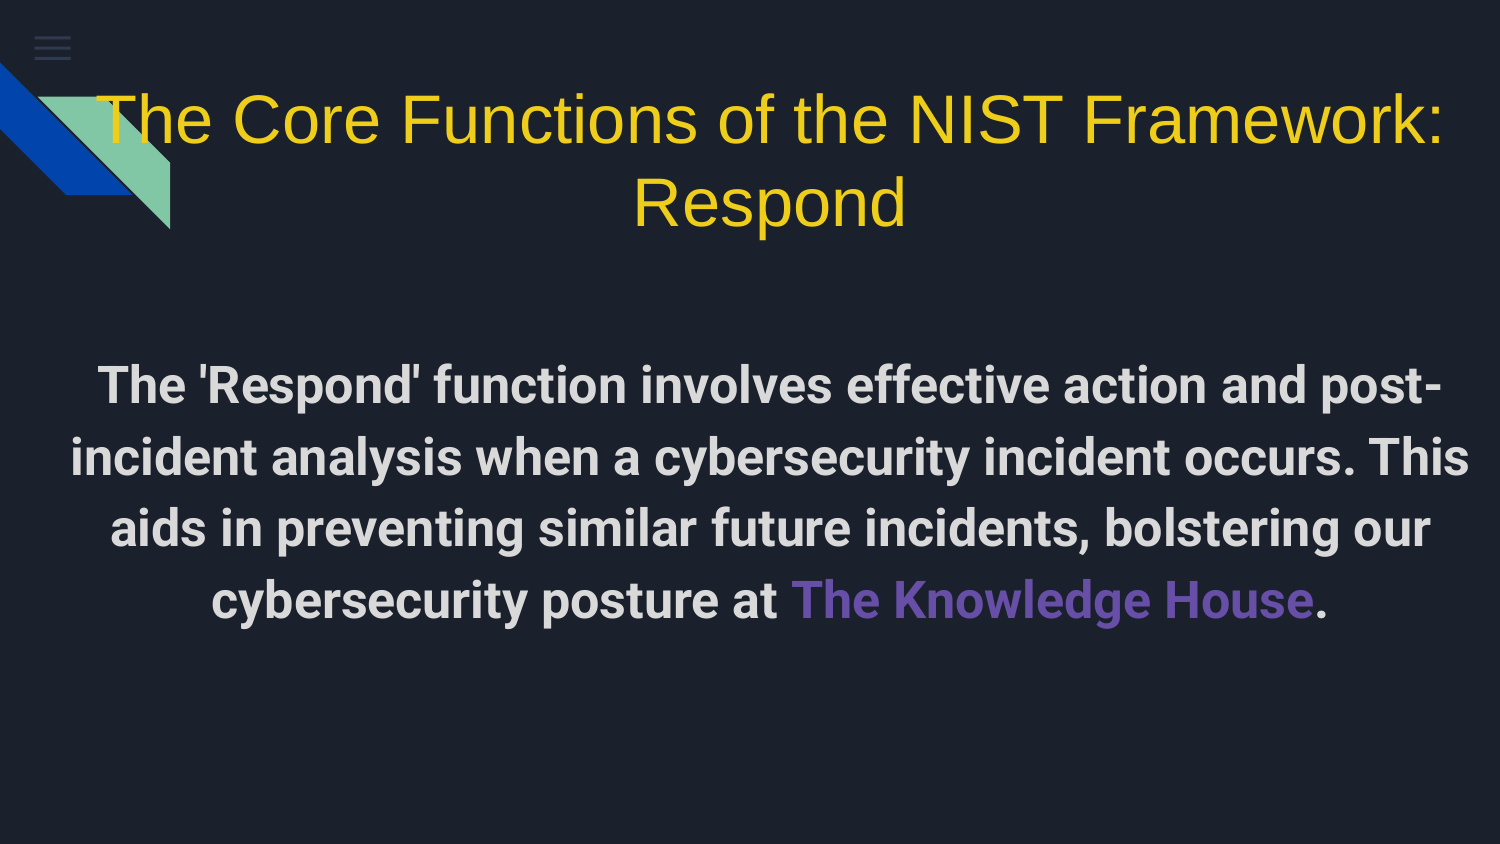

# The Core Functions of the NIST Framework: Respond

The 'Respond' function involves effective action and post-incident analysis when a cybersecurity incident occurs. This aids in preventing similar future incidents, bolstering our cybersecurity posture at The Knowledge House.